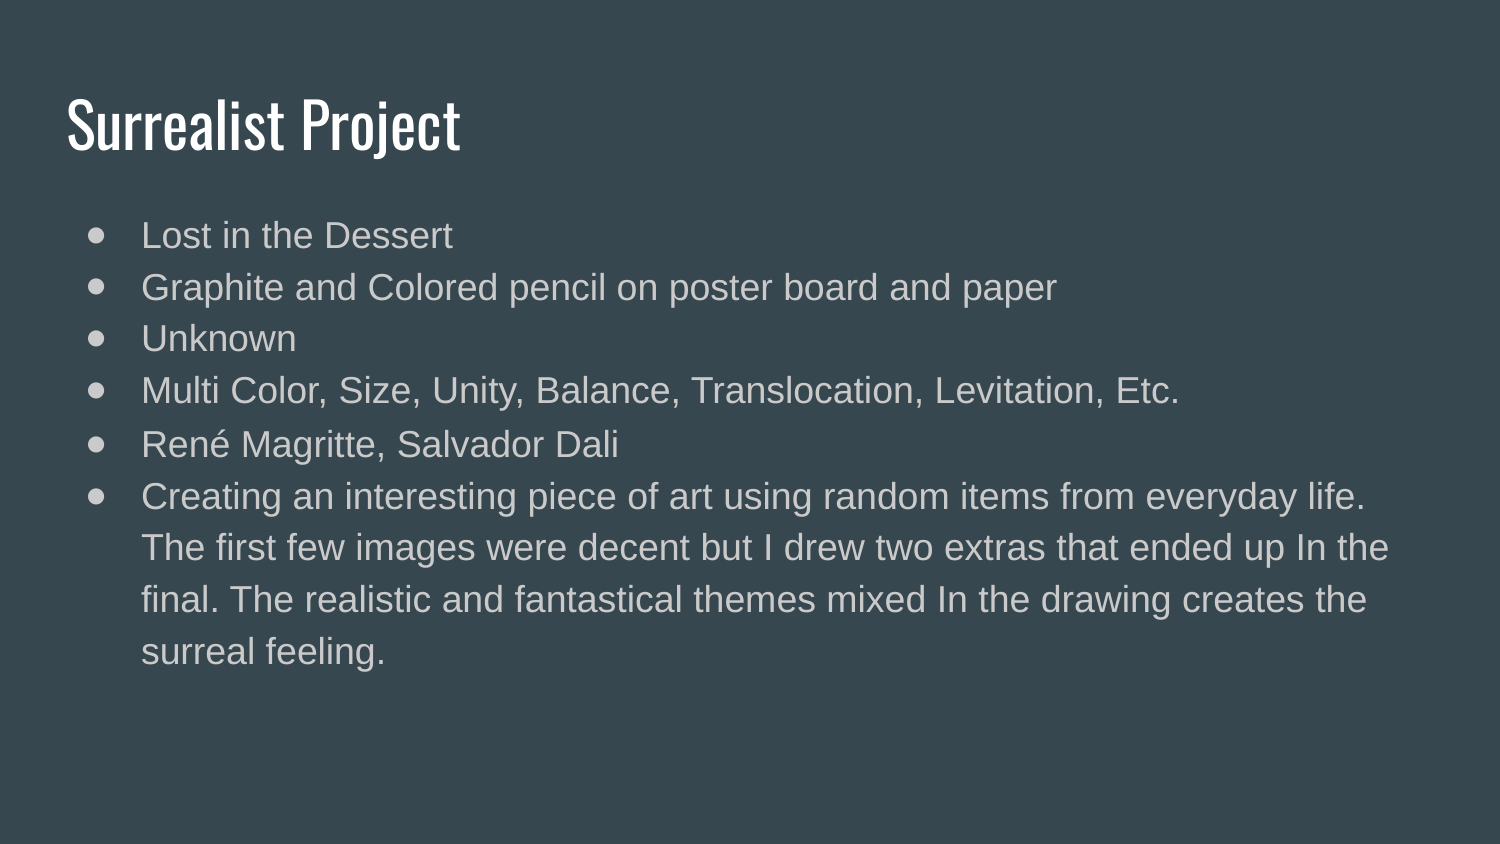

# Surrealist Project
Lost in the Dessert
Graphite and Colored pencil on poster board and paper
Unknown
Multi Color, Size, Unity, Balance, Translocation, Levitation, Etc.
René Magritte, Salvador Dali
Creating an interesting piece of art using random items from everyday life. The first few images were decent but I drew two extras that ended up In the final. The realistic and fantastical themes mixed In the drawing creates the surreal feeling.